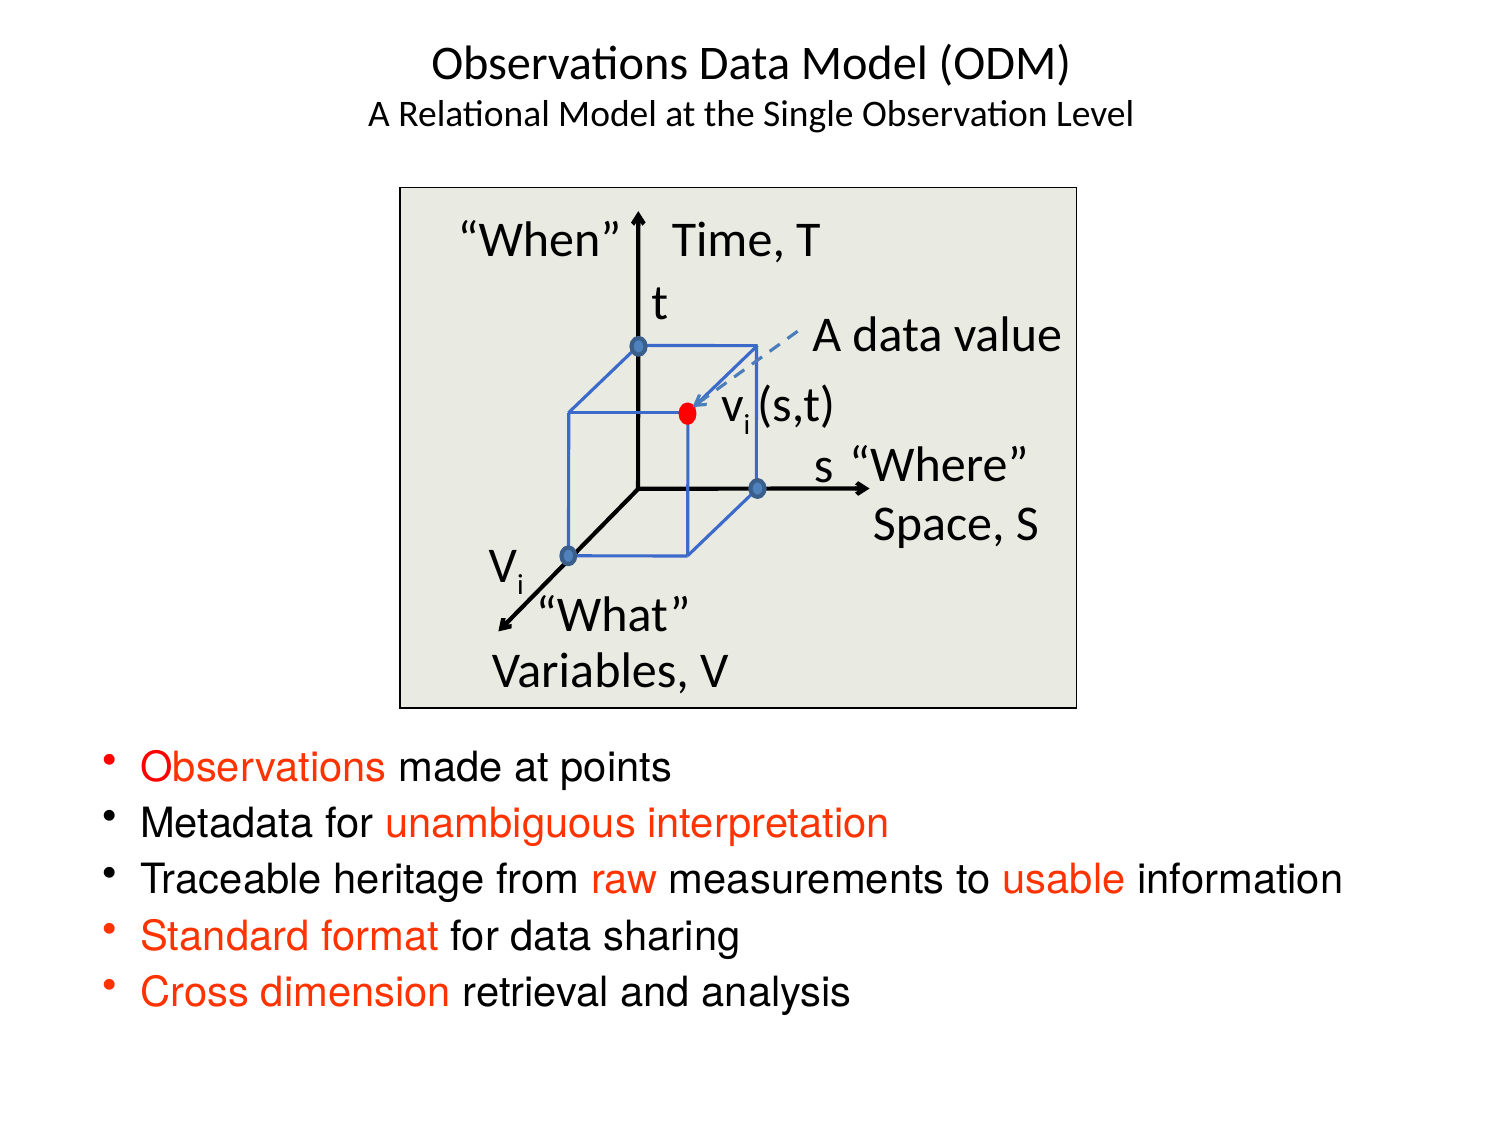

# Observations Data Model (ODM) A Relational Model at the Single Observation Level

“When”
Time, T
t
A data value

vi (s,t)

“Where”
s

Space, S
Vi

“What”
Variables, V
Observations made at points
Metadata for unambiguous interpretation
Traceable heritage from raw measurements to usable information
Standard format for data sharing
Cross dimension retrieval and analysis